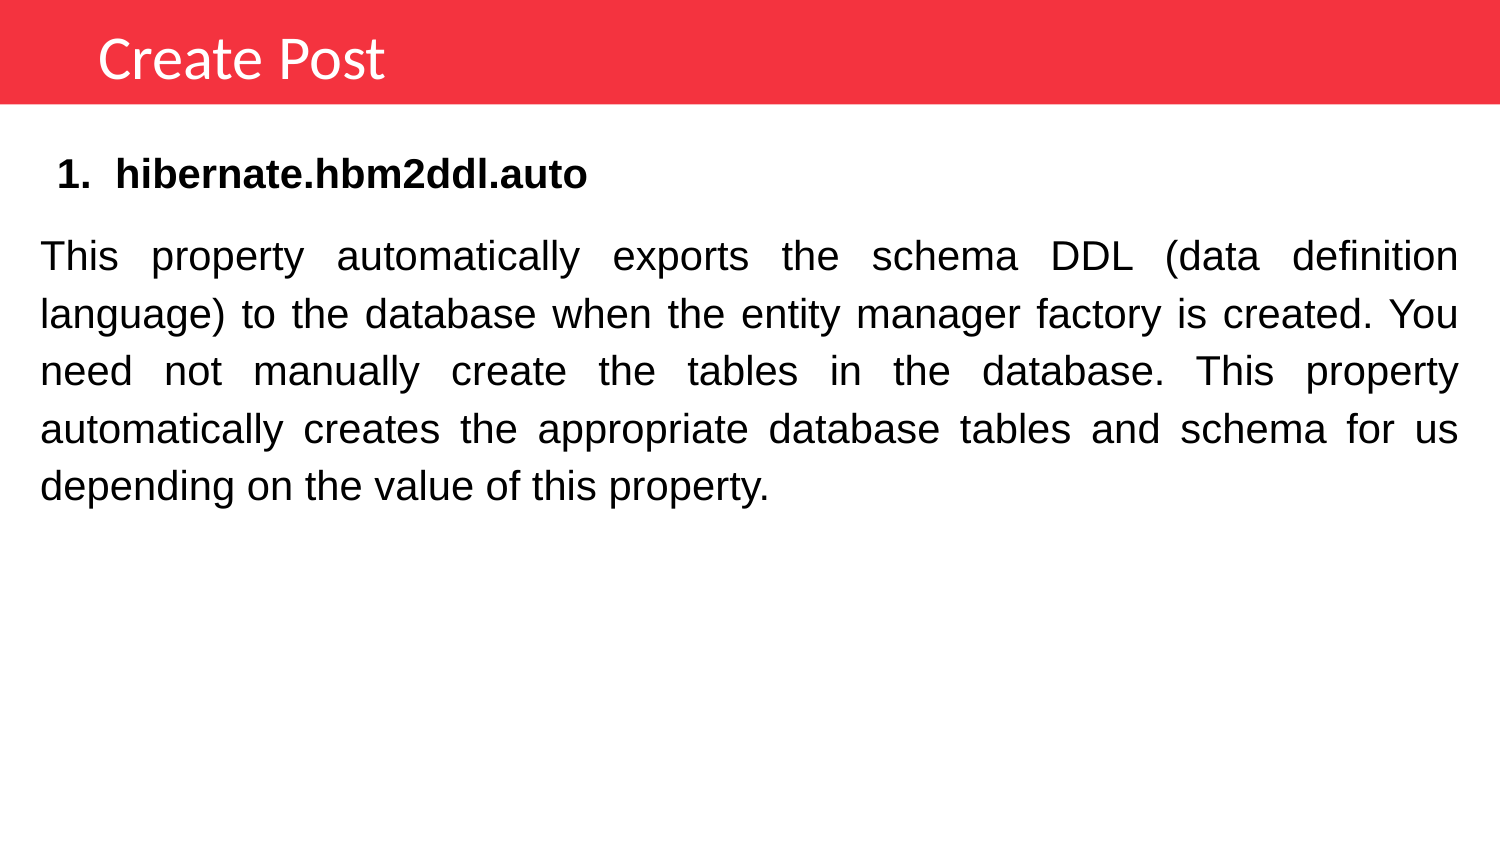

Create Post

hibernate.hbm2ddl.auto
This property automatically exports the schema DDL (data definition language) to the database when the entity manager factory is created. You need not manually create the tables in the database. This property automatically creates the appropriate database tables and schema for us depending on the value of this property.